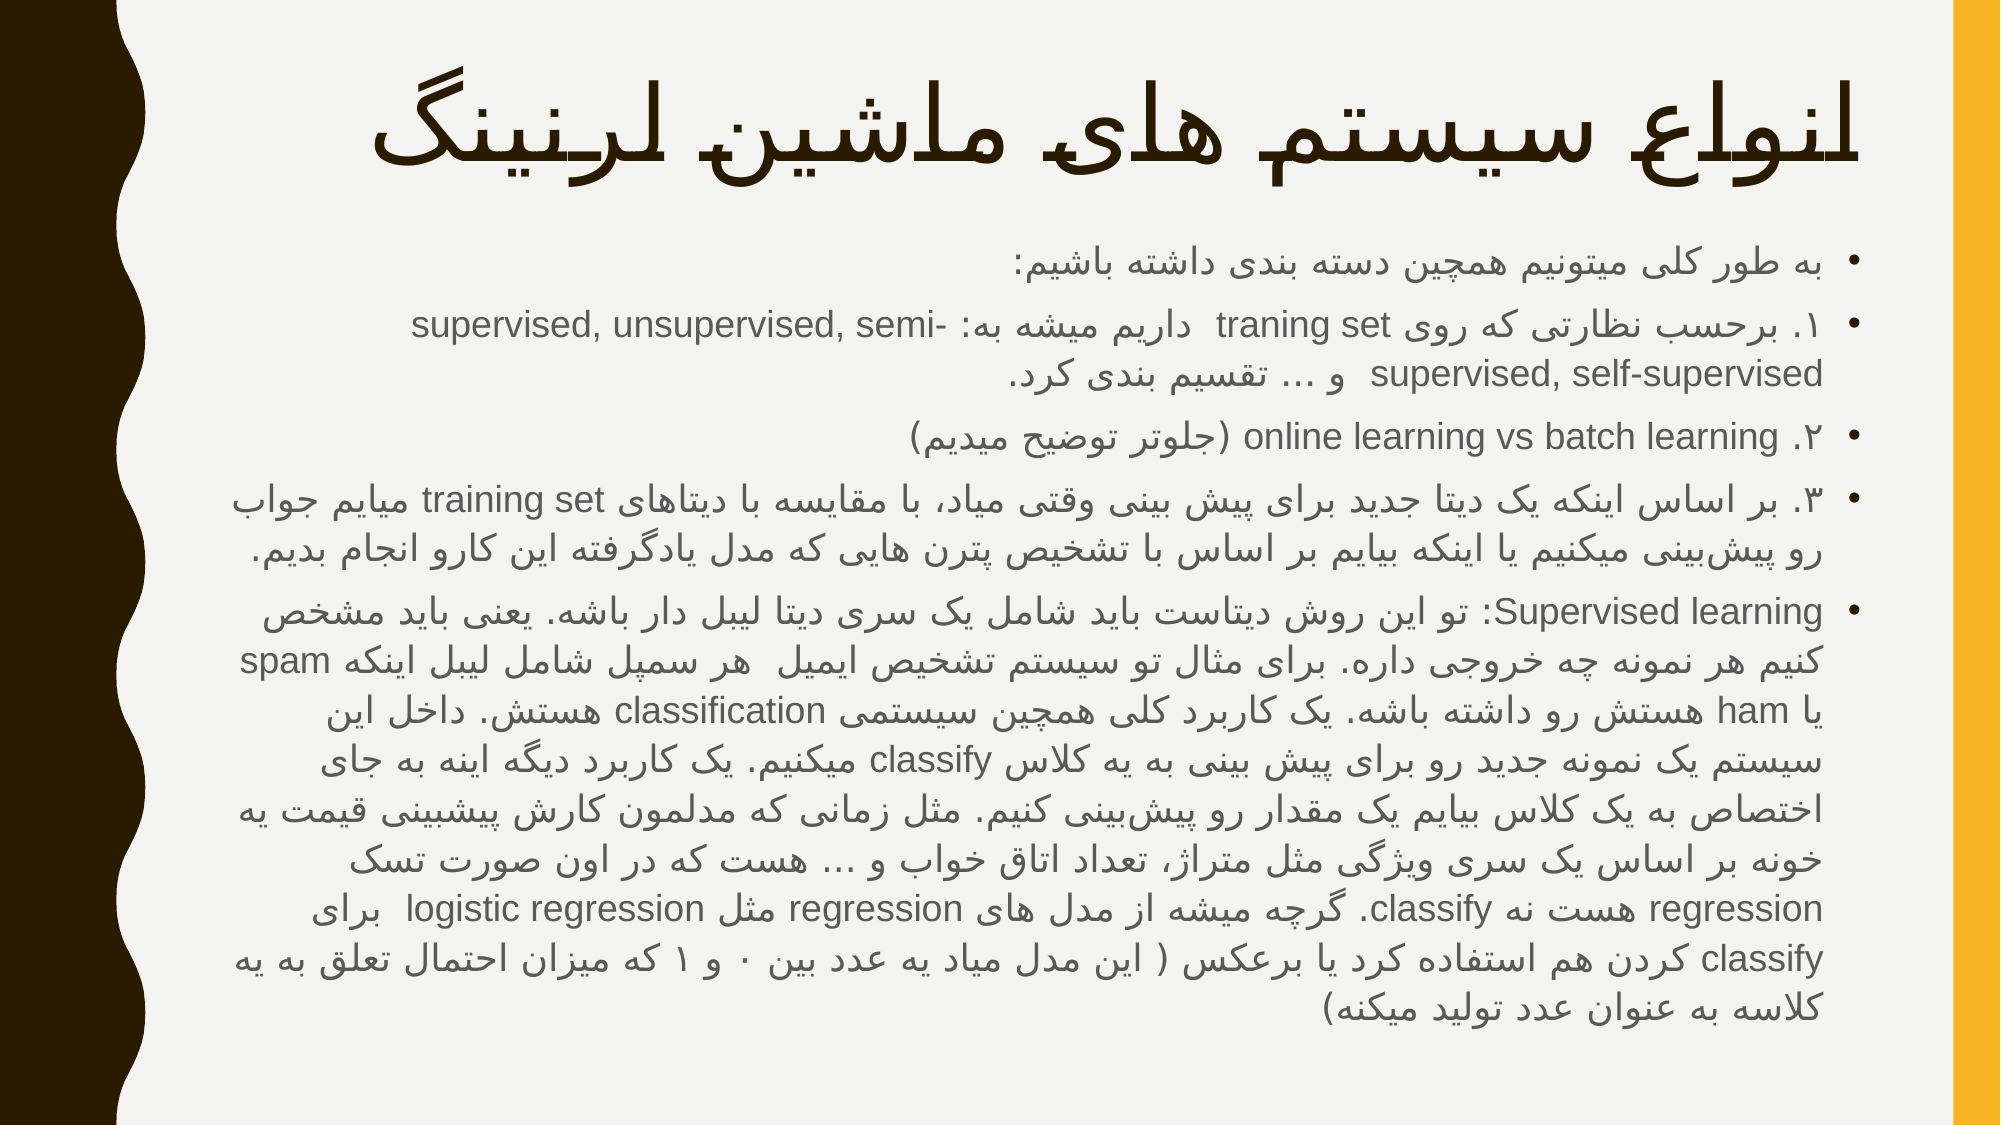

# انواع سیستم های ماشین لرنینگ
به طور کلی میتونیم همچین دسته بندی داشته باشیم:
۱. برحسب نظارتی که روی traning set  داریم میشه به: supervised, unsupervised, semi-supervised, self-supervised  و ... تقسیم بندی کرد.
۲. online learning vs batch learning (جلوتر توضیح میدیم)
۳. بر اساس اینکه یک دیتا جدید برای پیش بینی وقتی میاد، با مقایسه با دیتاهای training set میایم جواب رو پیش‌بینی میکنیم یا اینکه بیایم بر اساس با تشخیص پترن هایی که مدل یادگرفته این کارو انجام بدیم.
Supervised learning: تو این روش دیتاست باید شامل یک سری دیتا لیبل دار باشه. یعنی باید مشخص کنیم هر نمونه چه خروجی داره. برای مثال تو سیستم تشخیص ایمیل  هر سمپل شامل لیبل اینکه spam یا ham هستش رو داشته باشه. یک کاربرد کلی همچین سیستمی classification هستش. داخل این سیستم یک نمونه جدید رو برای پیش بینی به یه کلاس classify میکنیم. یک کاربرد دیگه اینه به جای اختصاص به یک کلاس بیایم یک مقدار رو پیش‌بینی کنیم. مثل زمانی که مدلمون کارش پیشبینی قیمت یه خونه بر اساس یک سری ویژگی مثل متراژ، تعداد اتاق خواب و ... هست که در اون صورت تسک regression هست نه classify. گرچه میشه از مدل های regression مثل logistic regression  برای classify کردن هم استفاده کرد یا برعکس ( این مدل میاد یه عدد بین ۰ و ۱ که میزان احتمال تعلق به یه کلاسه به عنوان عدد تولید میکنه)